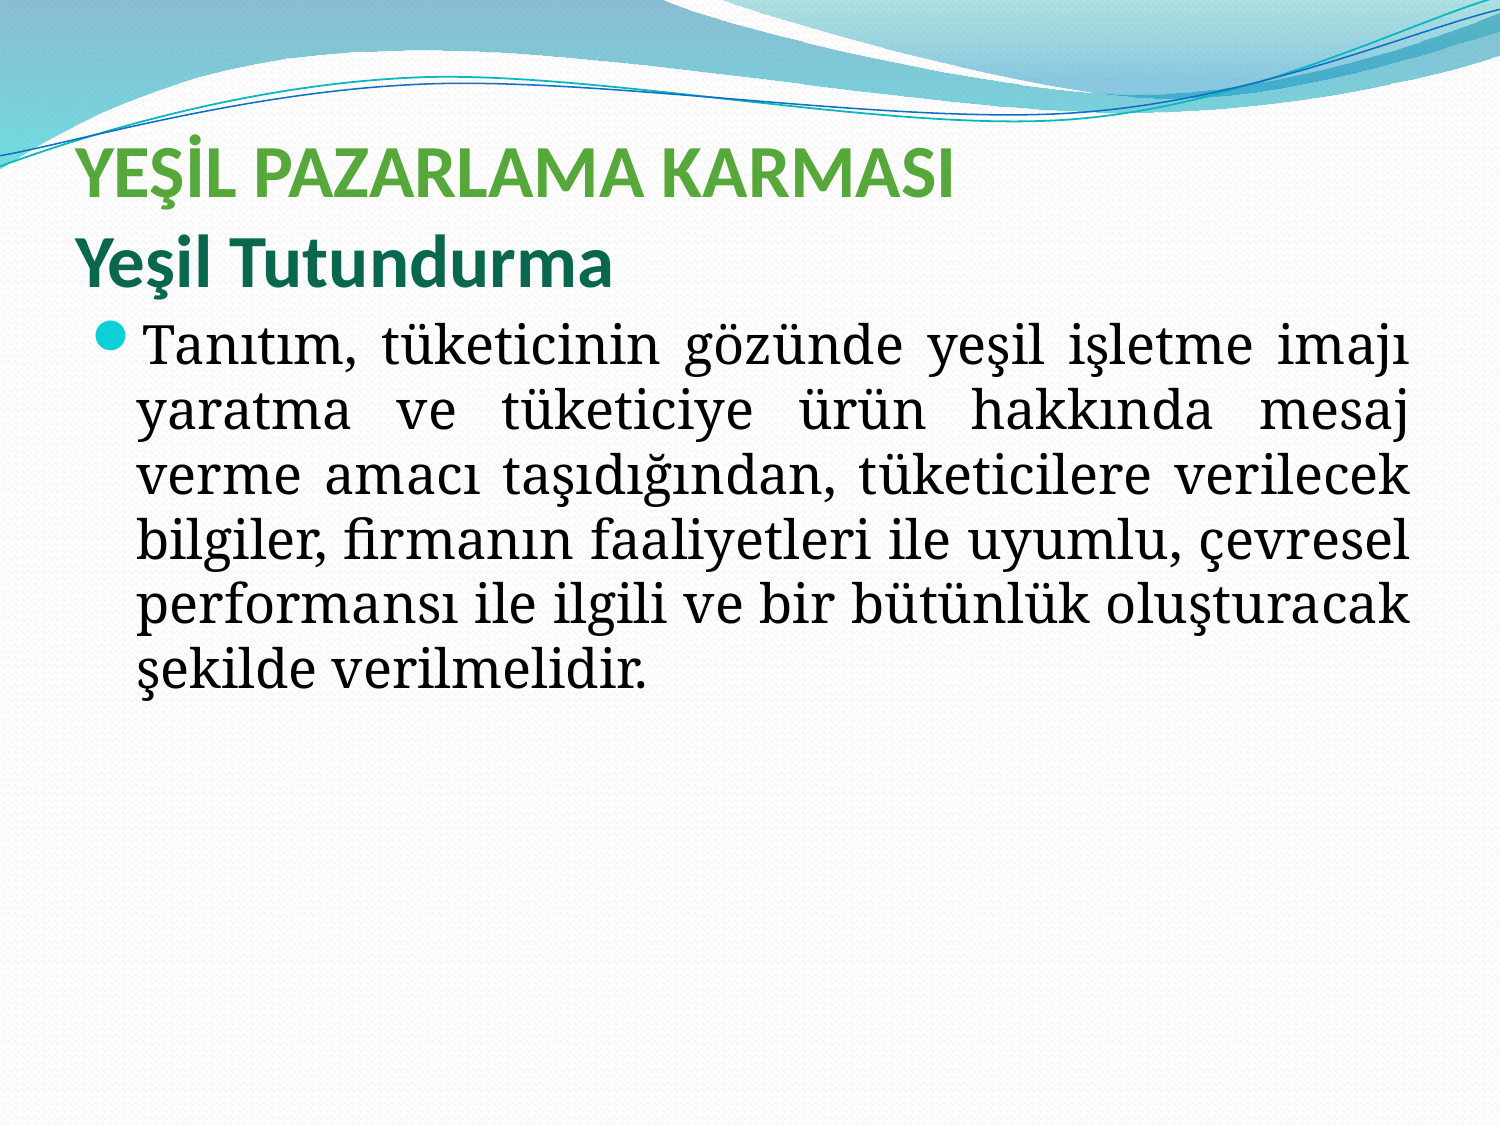

# YEŞİL PAZARLAMA KARMASI Yeşil Tutundurma
Tanıtım, tüketicinin gözünde yeşil işletme imajı yaratma ve tüketiciye ürün hakkında mesaj verme amacı taşıdığından, tüketicilere verilecek bilgiler, firmanın faaliyetleri ile uyumlu, çevresel performansı ile ilgili ve bir bütünlük oluşturacak şekilde verilmelidir.